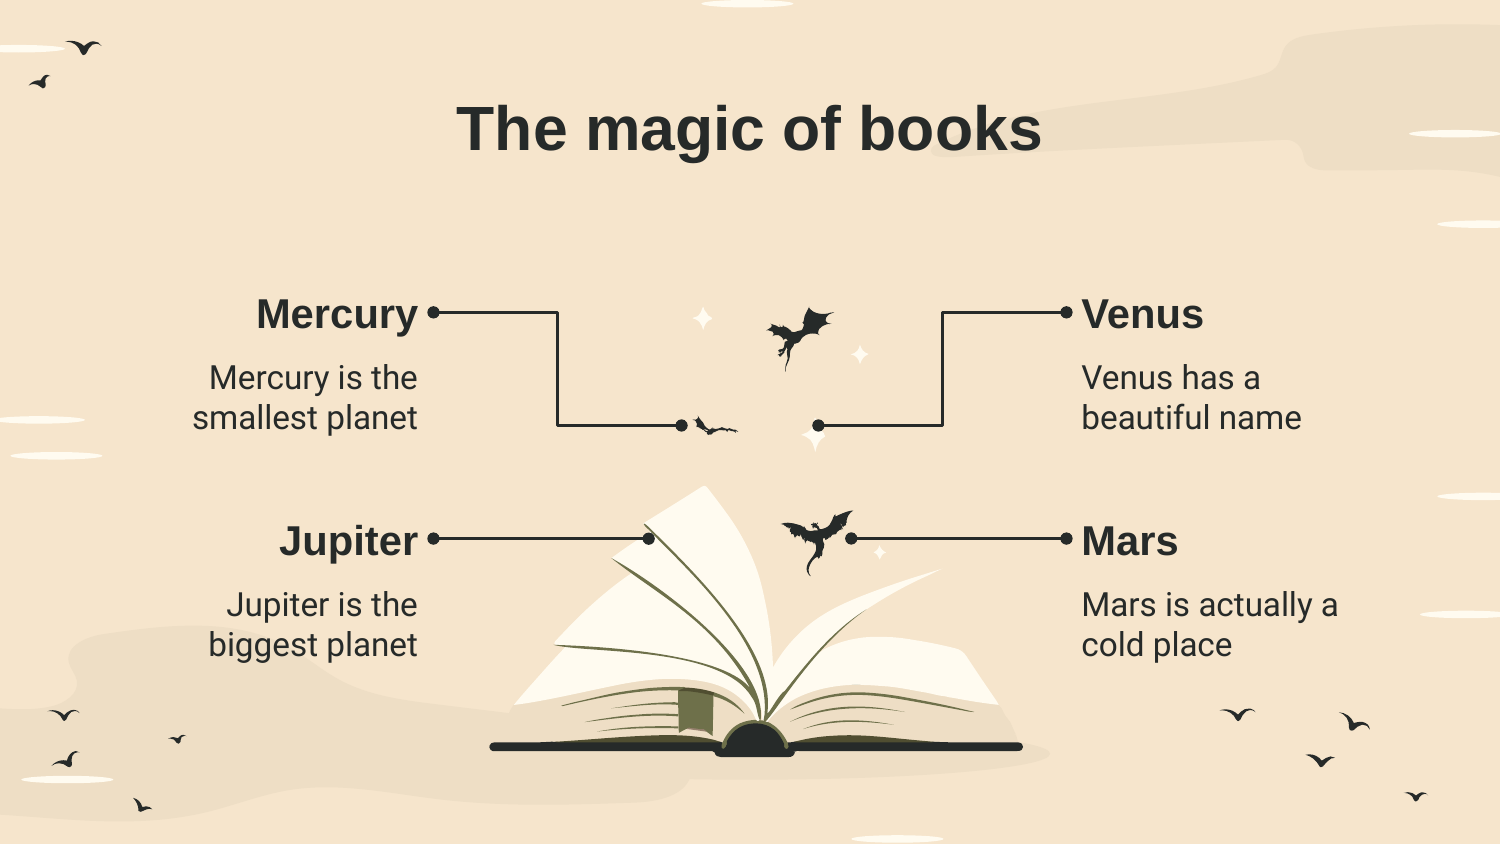

# The magic of books
Mercury
Venus

Mercury is the smallest planet
Venus has a beautiful name

Jupiter
Mars

Jupiter is the biggest planet
Mars is actually a cold place